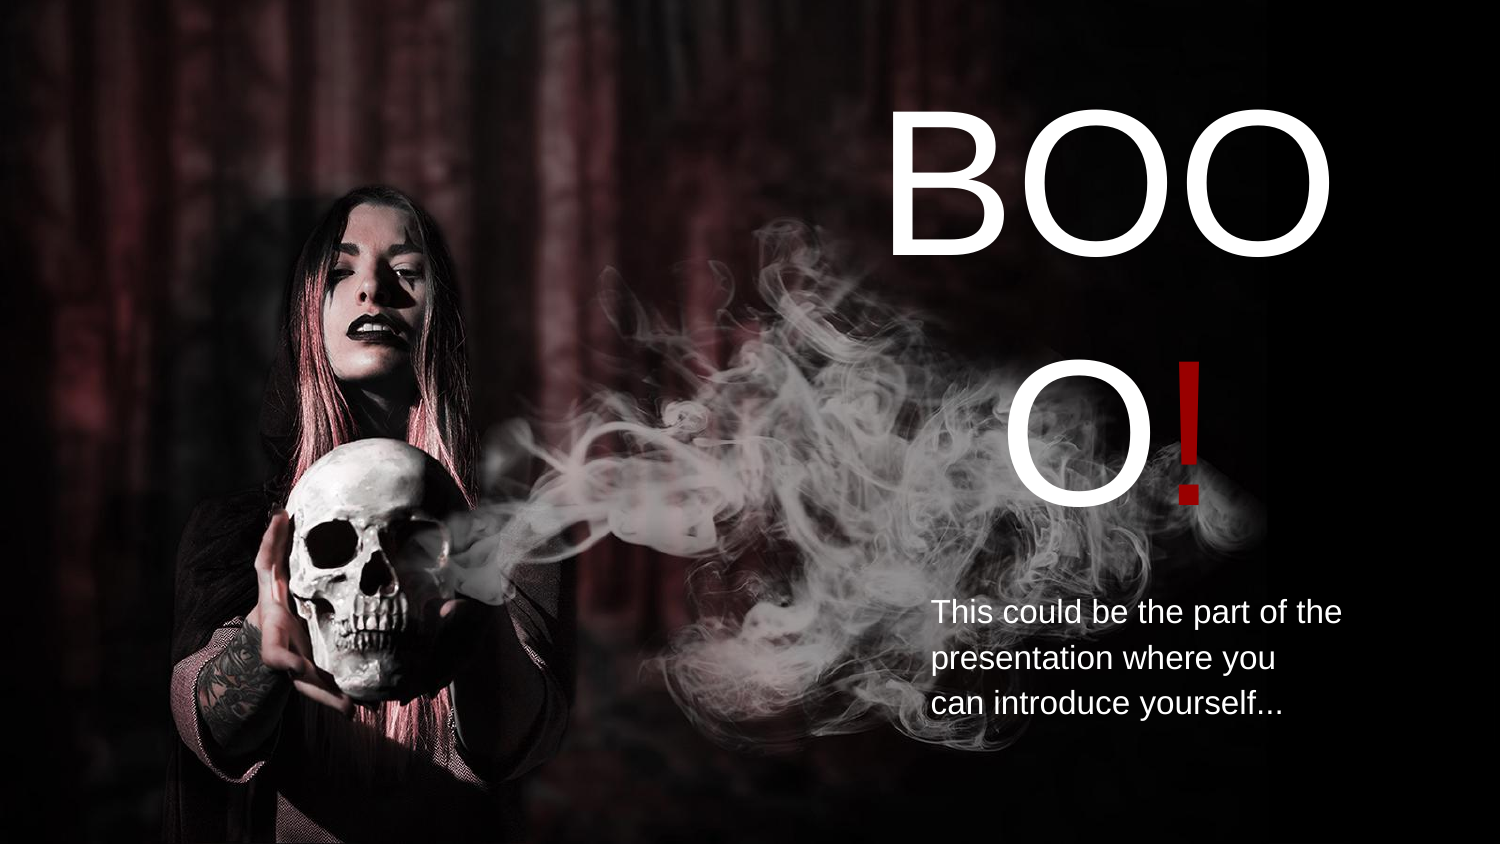

# BOOO!
This could be the part of the presentation where you
can introduce yourself...